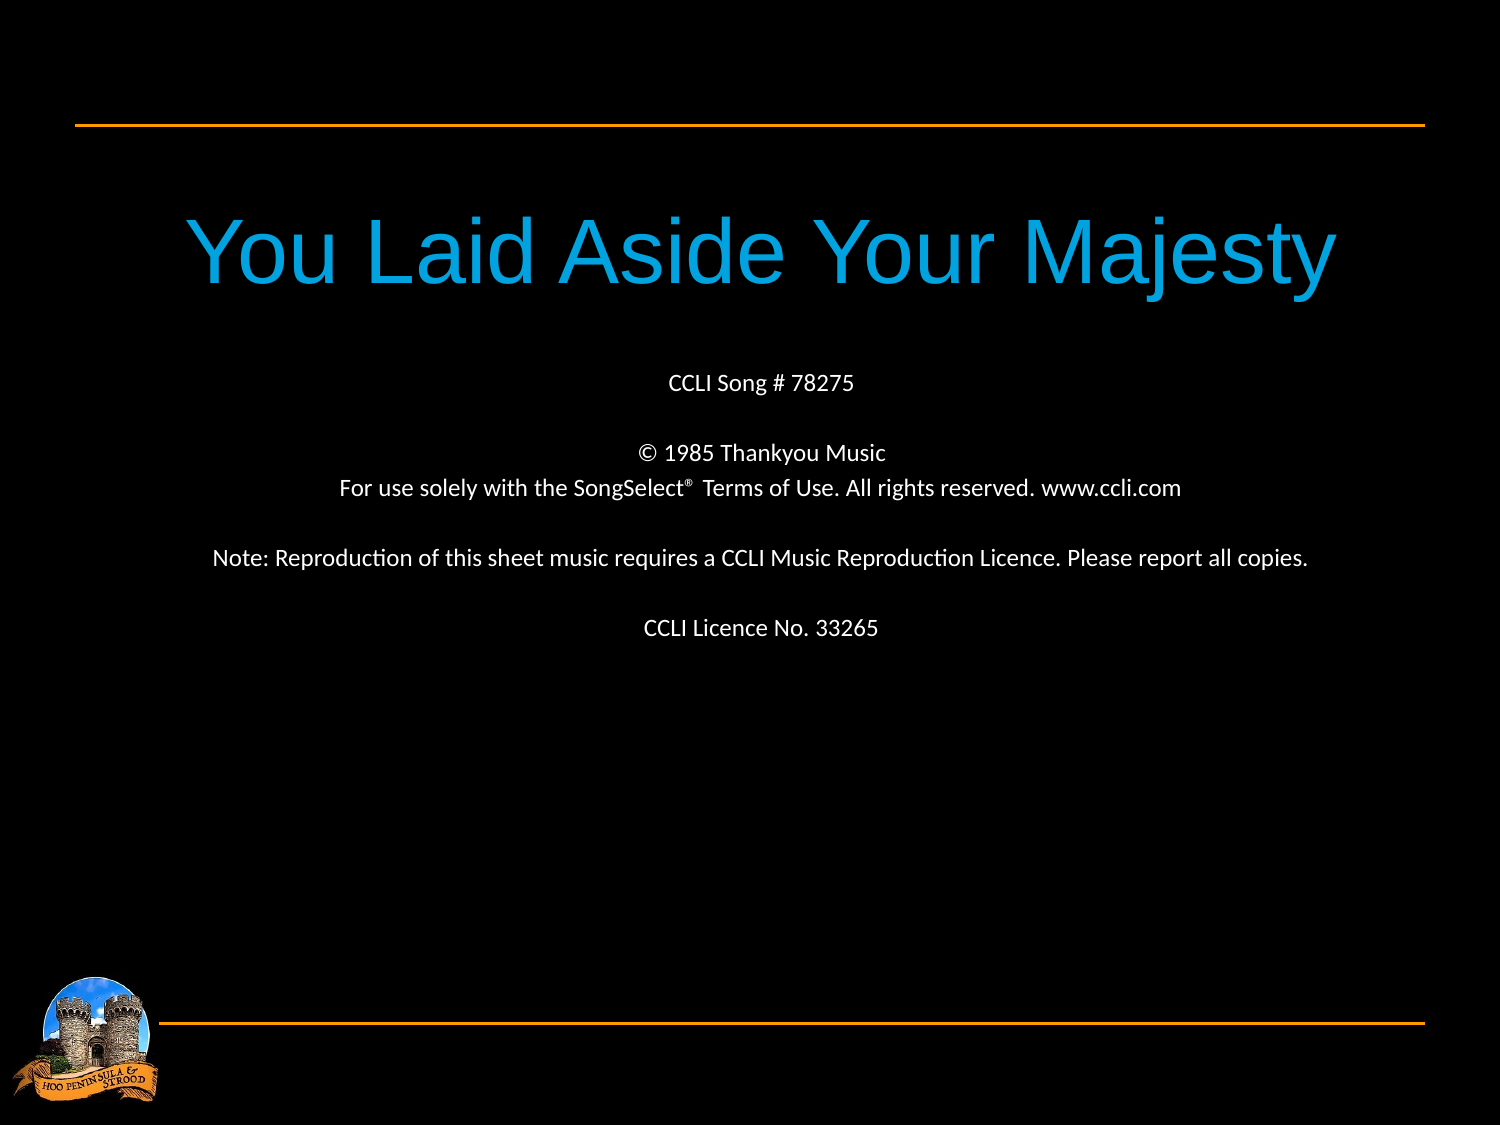

You Laid Aside Your Majesty
CCLI Song # 78275

© 1985 Thankyou Music
For use solely with the SongSelect® Terms of Use. All rights reserved. www.ccli.com

Note: Reproduction of this sheet music requires a CCLI Music Reproduction Licence. Please report all copies.

CCLI Licence No. 33265